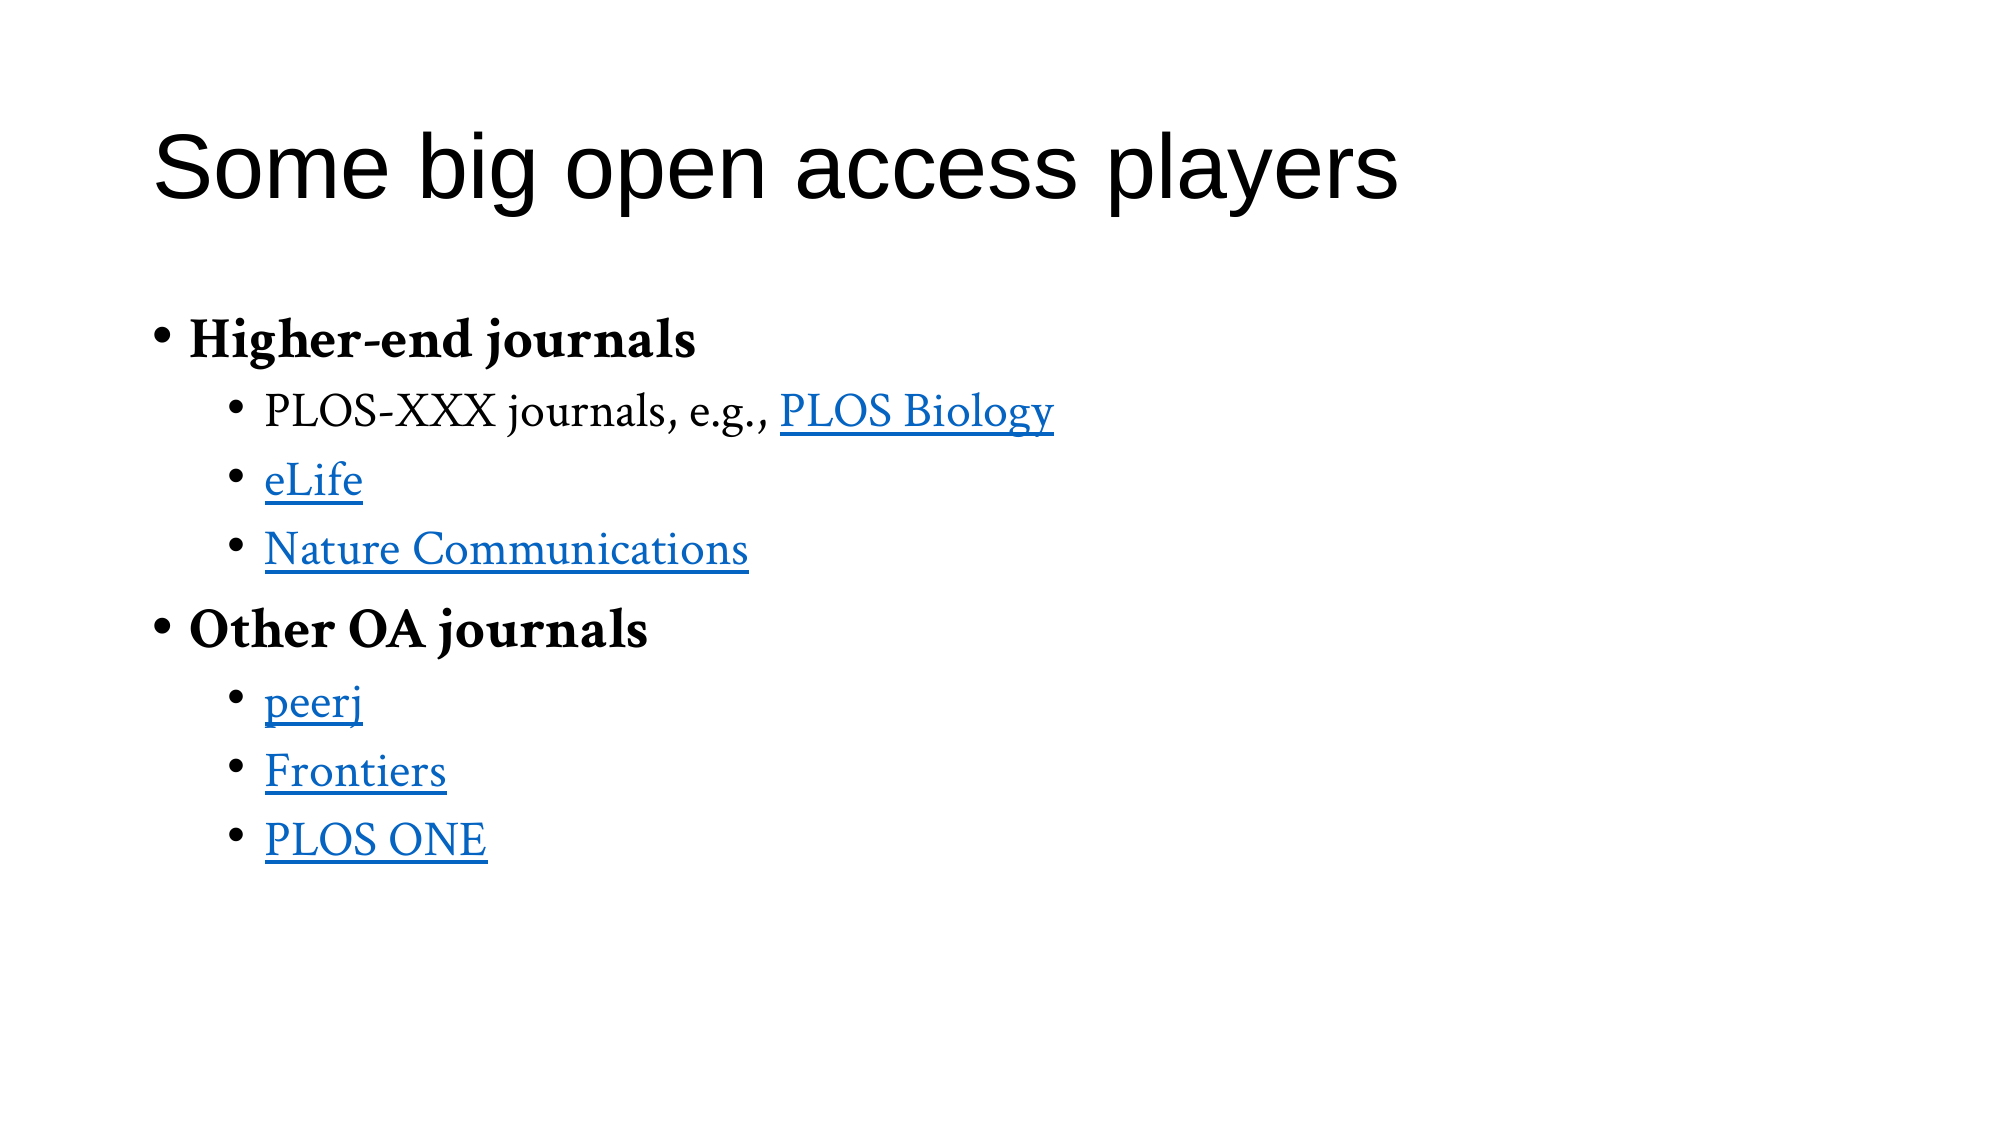

# Some big open access players
Higher-end journals
PLOS-XXX journals, e.g., PLOS Biology
eLife
Nature Communications
Other OA journals
peerj
Frontiers
PLOS ONE